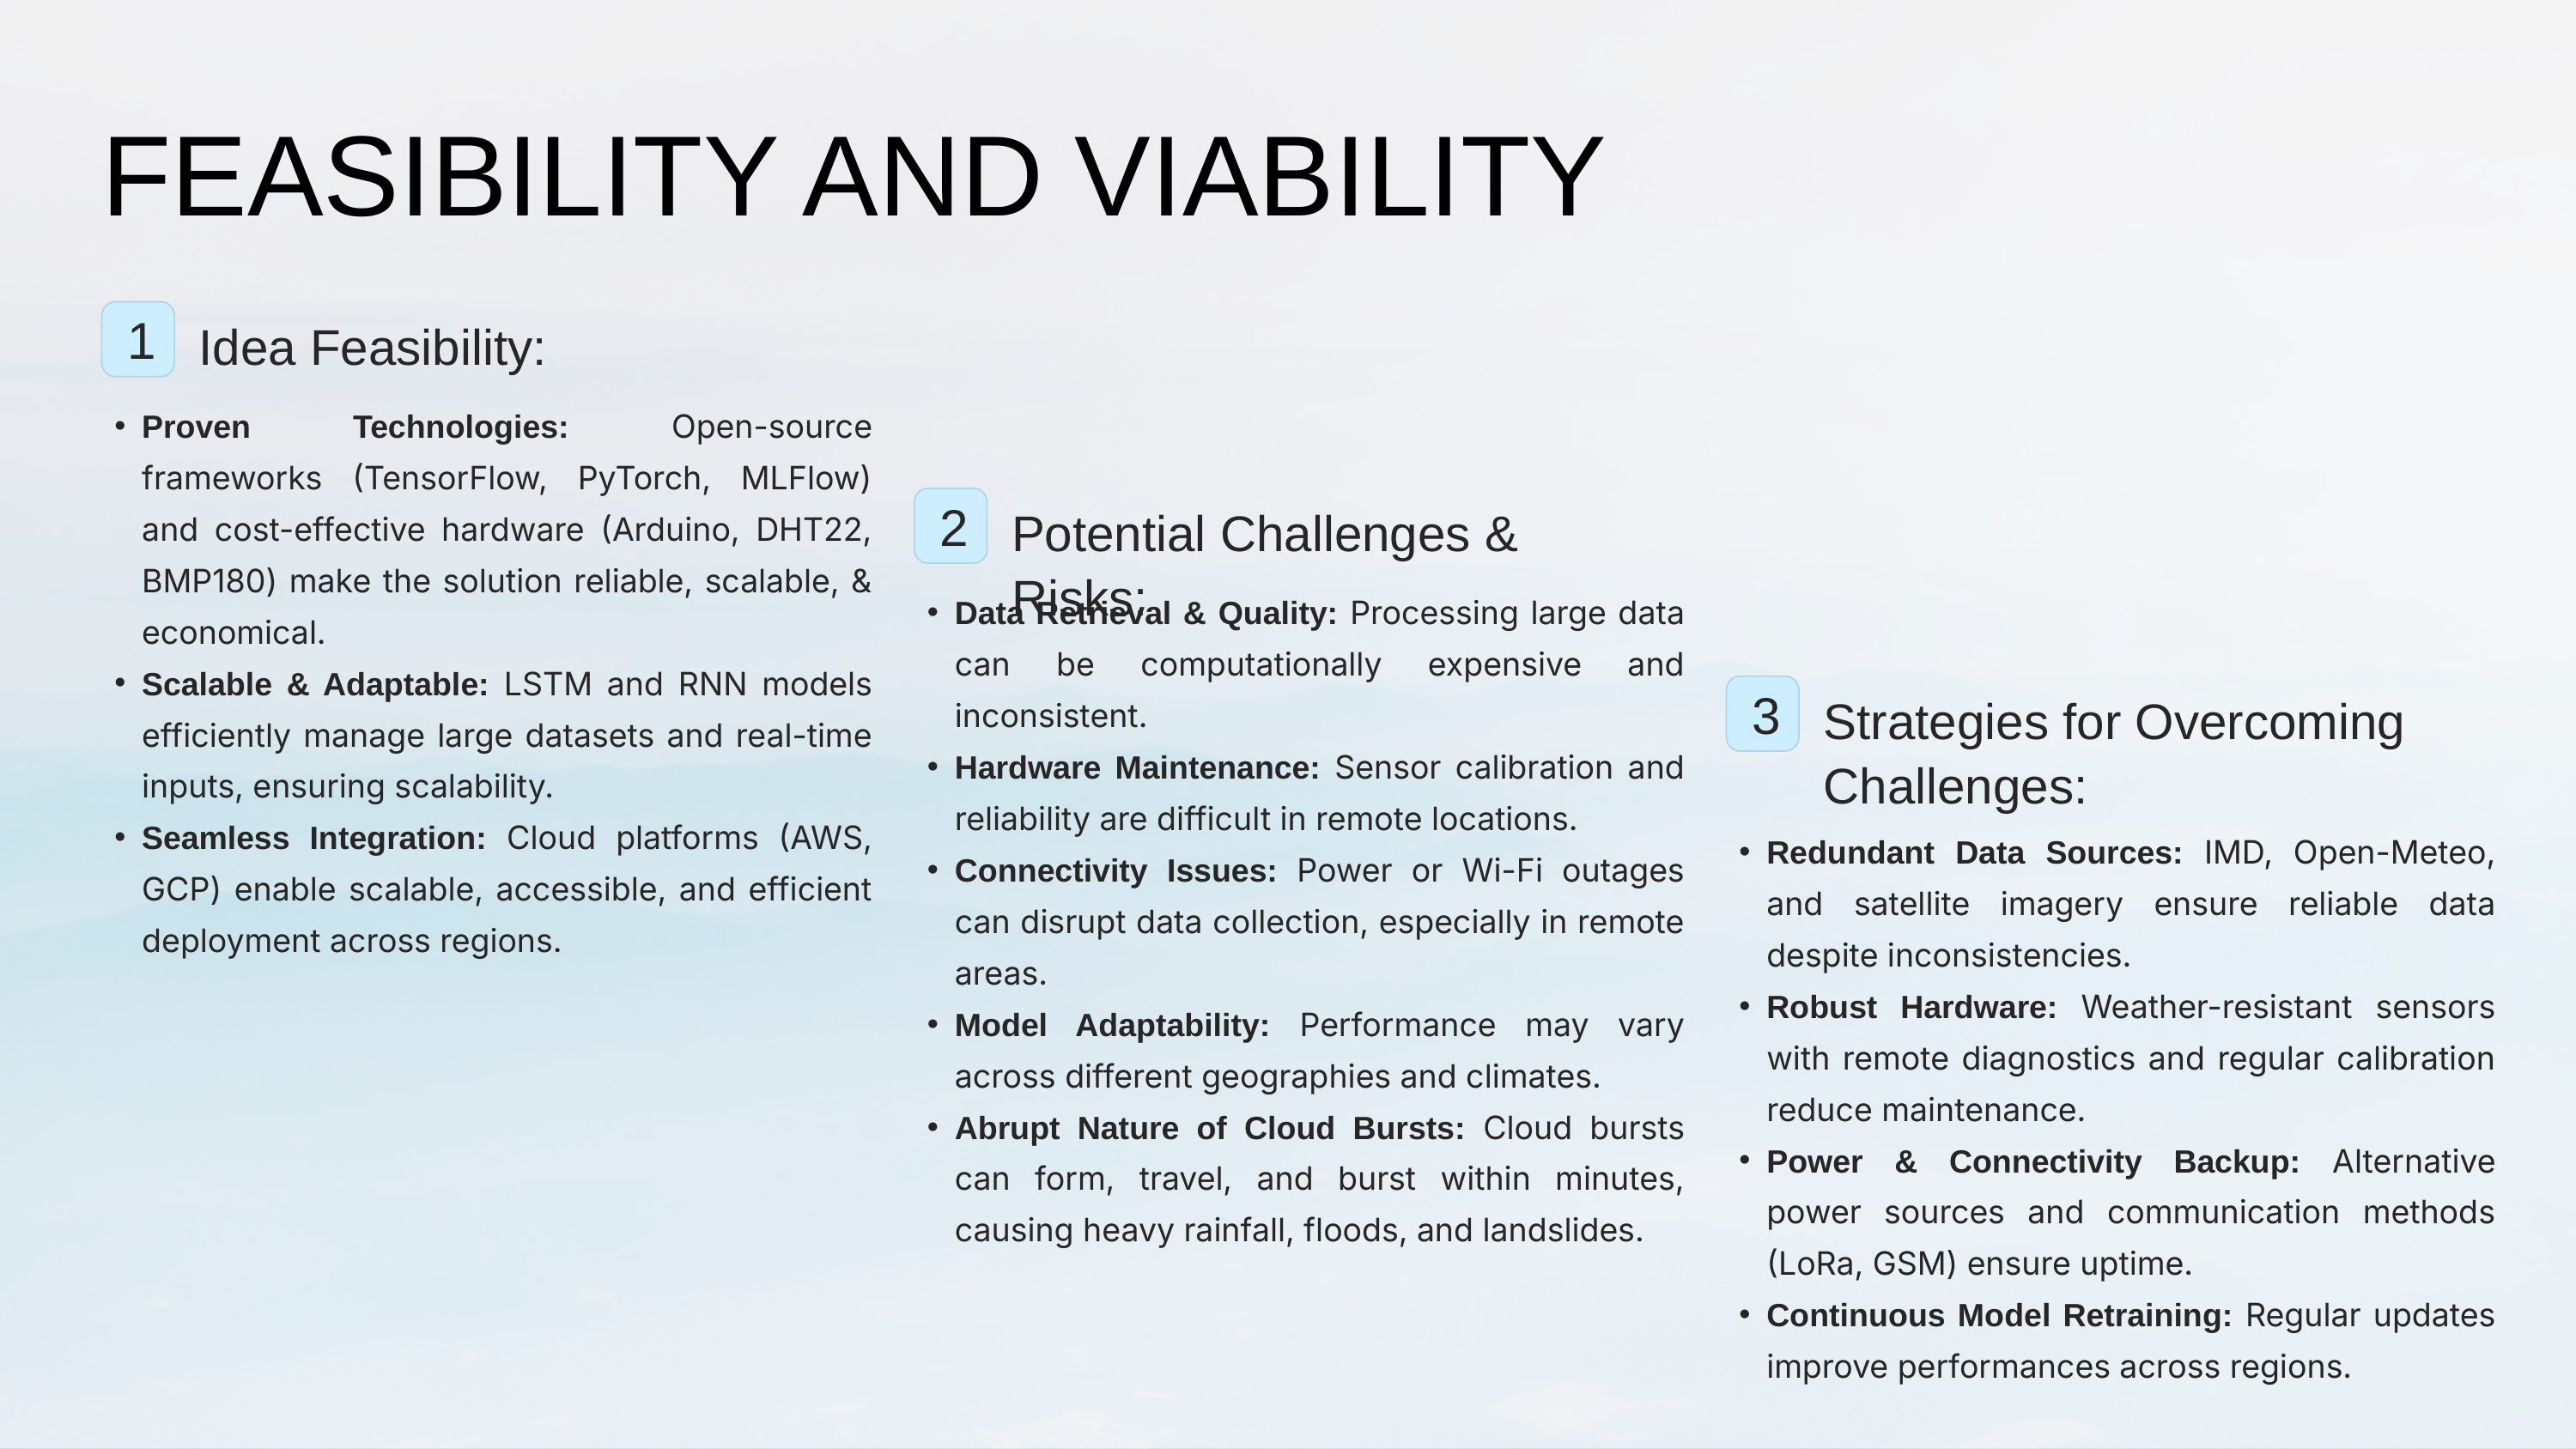

FEASIBILITY AND VIABILITY

Idea Feasibility:
1
Proven Technologies: Open-source frameworks (TensorFlow, PyTorch, MLFlow) and cost-effective hardware (Arduino, DHT22, BMP180) make the solution reliable, scalable, & economical.
Scalable & Adaptable: LSTM and RNN models efficiently manage large datasets and real-time inputs, ensuring scalability.
Seamless Integration: Cloud platforms (AWS, GCP) enable scalable, accessible, and efficient deployment across regions.

Potential Challenges & Risks:
2
Data Retrieval & Quality: Processing large data can be computationally expensive and inconsistent.
Hardware Maintenance: Sensor calibration and reliability are difficult in remote locations.
Connectivity Issues: Power or Wi-Fi outages can disrupt data collection, especially in remote areas.
Model Adaptability: Performance may vary across different geographies and climates.
Abrupt Nature of Cloud Bursts: Cloud bursts can form, travel, and burst within minutes, causing heavy rainfall, floods, and landslides.

Strategies for Overcoming Challenges:
3

Redundant Data Sources: IMD, Open-Meteo, and satellite imagery ensure reliable data despite inconsistencies.
Robust Hardware: Weather-resistant sensors with remote diagnostics and regular calibration reduce maintenance.
Power & Connectivity Backup: Alternative power sources and communication methods (LoRa, GSM) ensure uptime.
Continuous Model Retraining: Regular updates improve performances across regions.